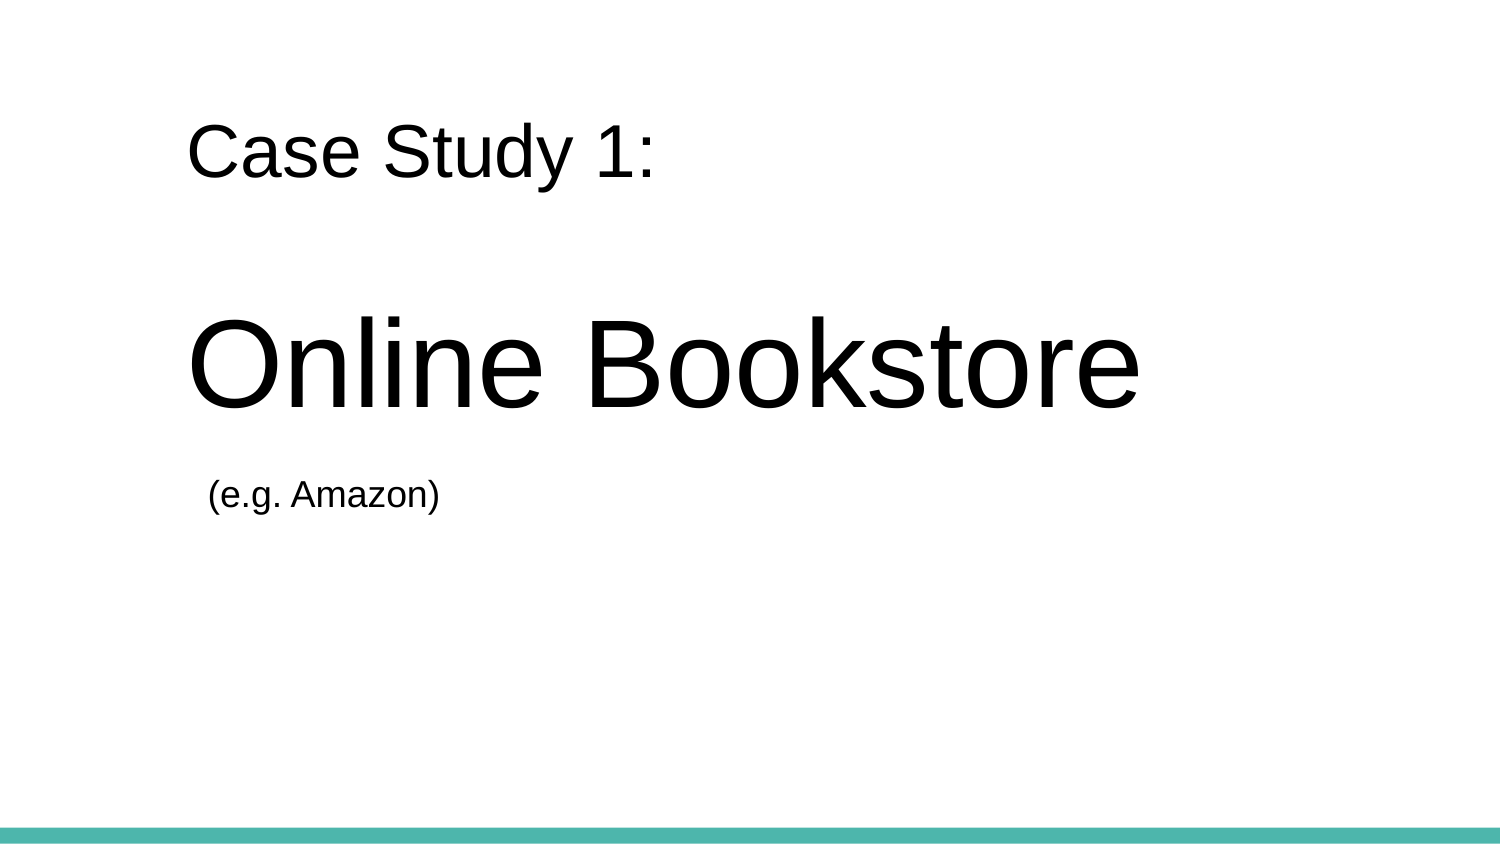

Case Study 1:

Online Bookstore
 (e.g. Amazon)